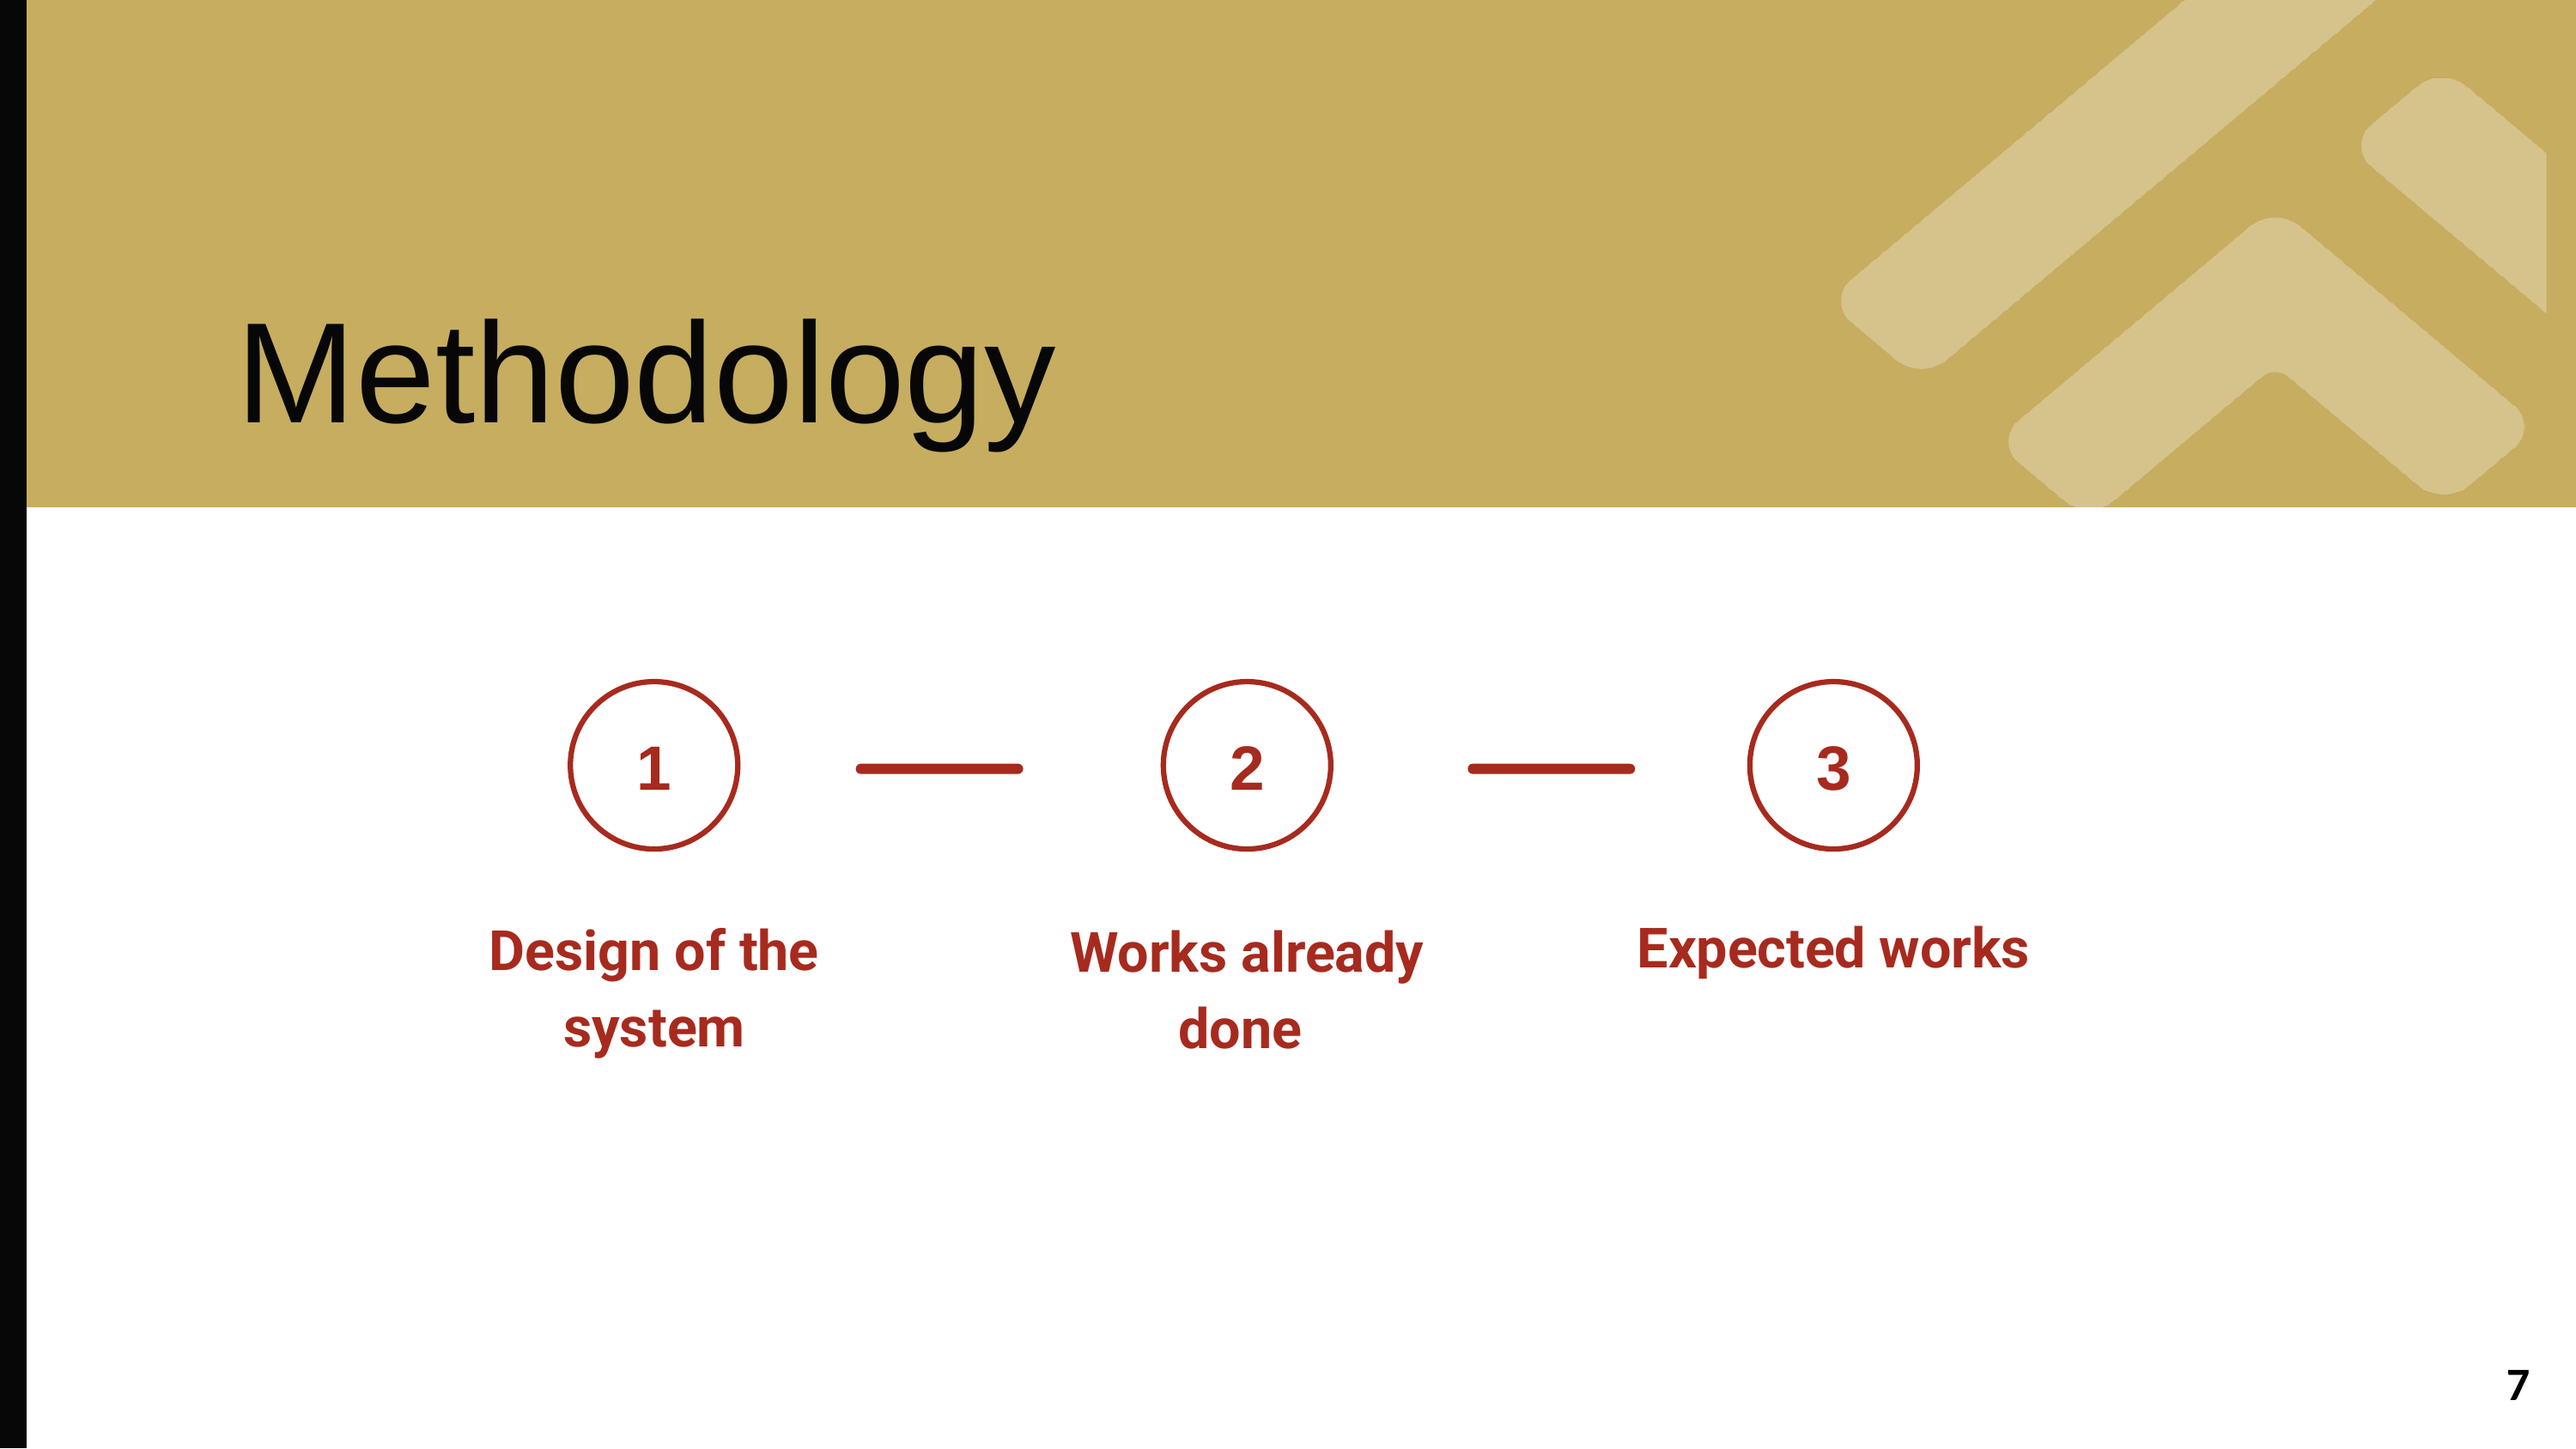

Methodology

1
2
Works already done
3
Expected works

Design of the system
7